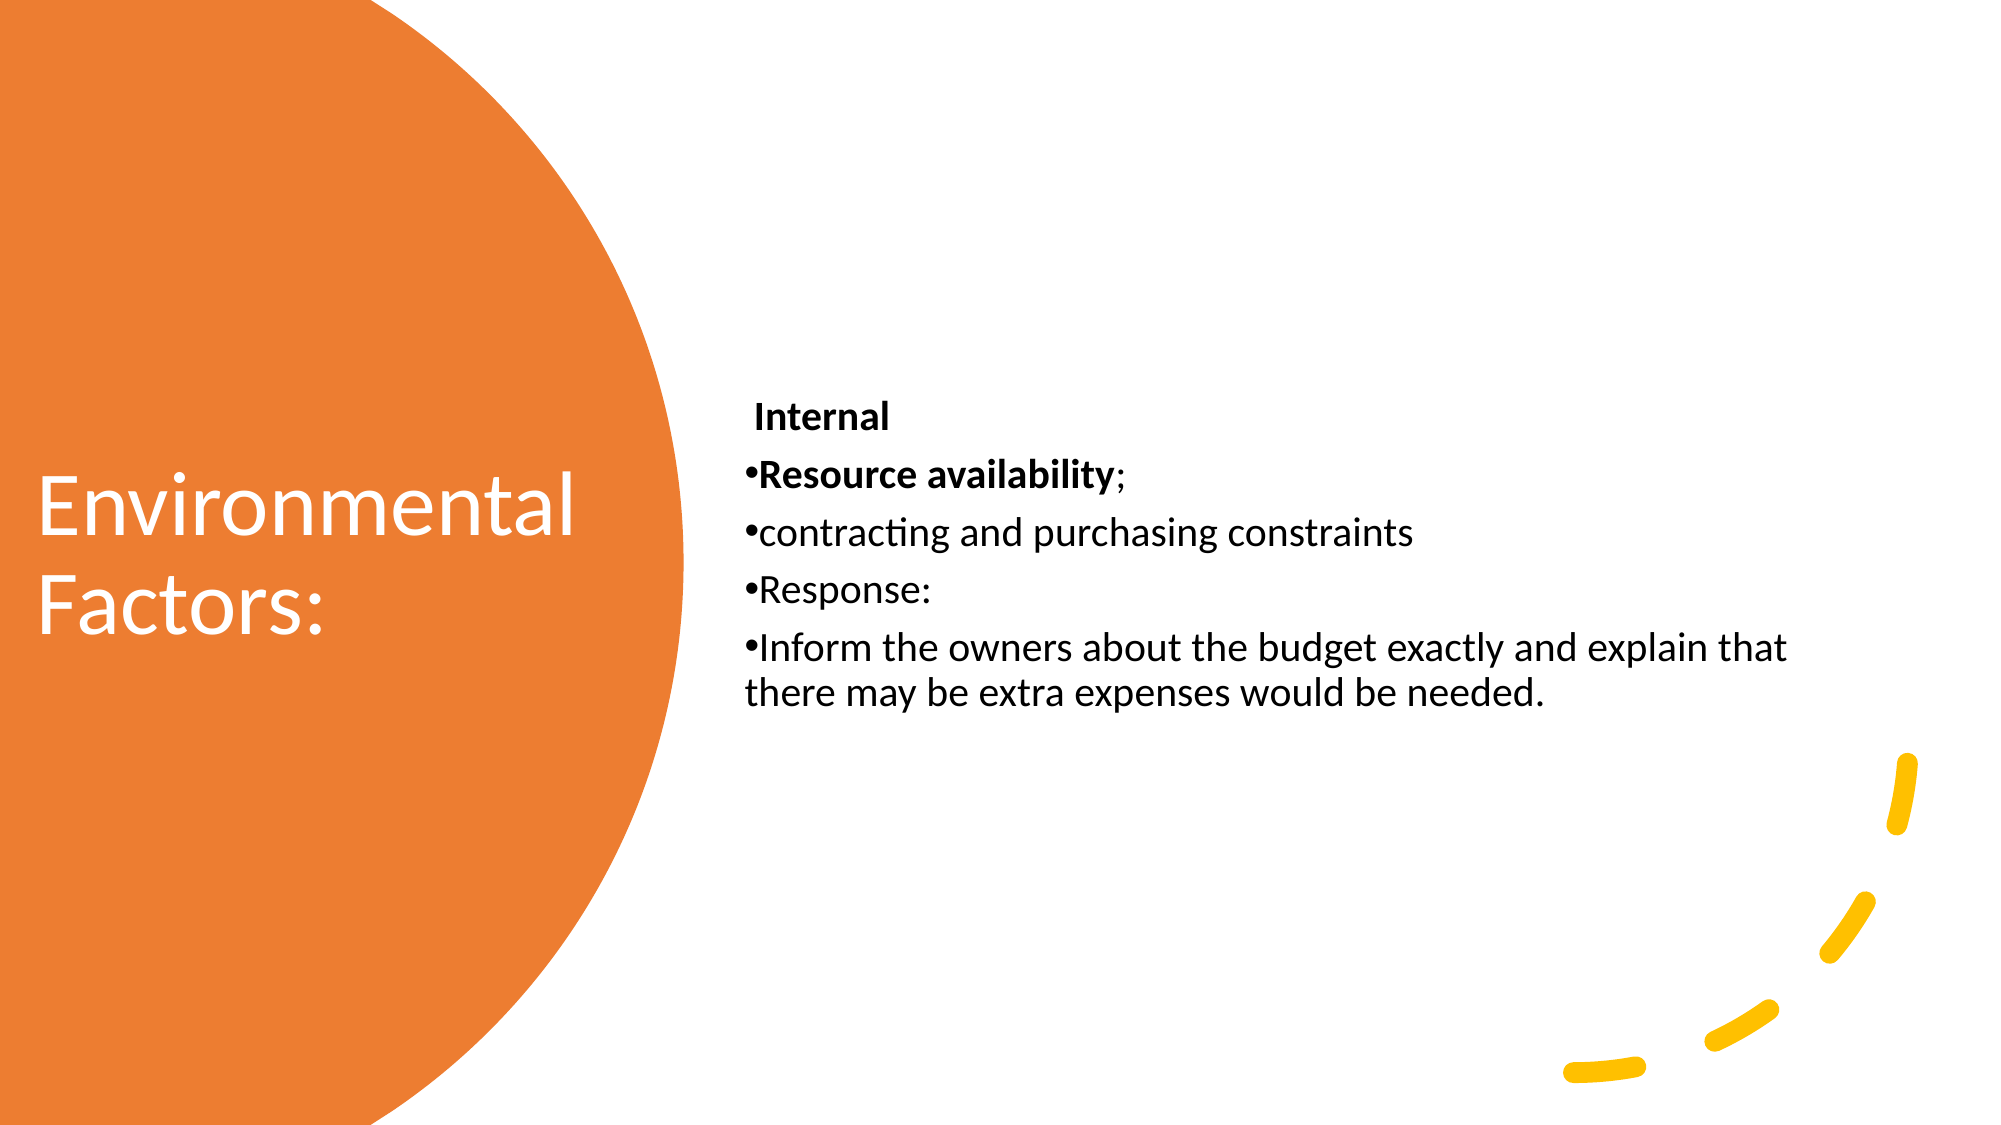

Internal
Resource availability;
contracting and purchasing constraints
Response:
Inform the owners about the budget exactly and explain that there may be extra expenses would be needed.
Environmental Factors: